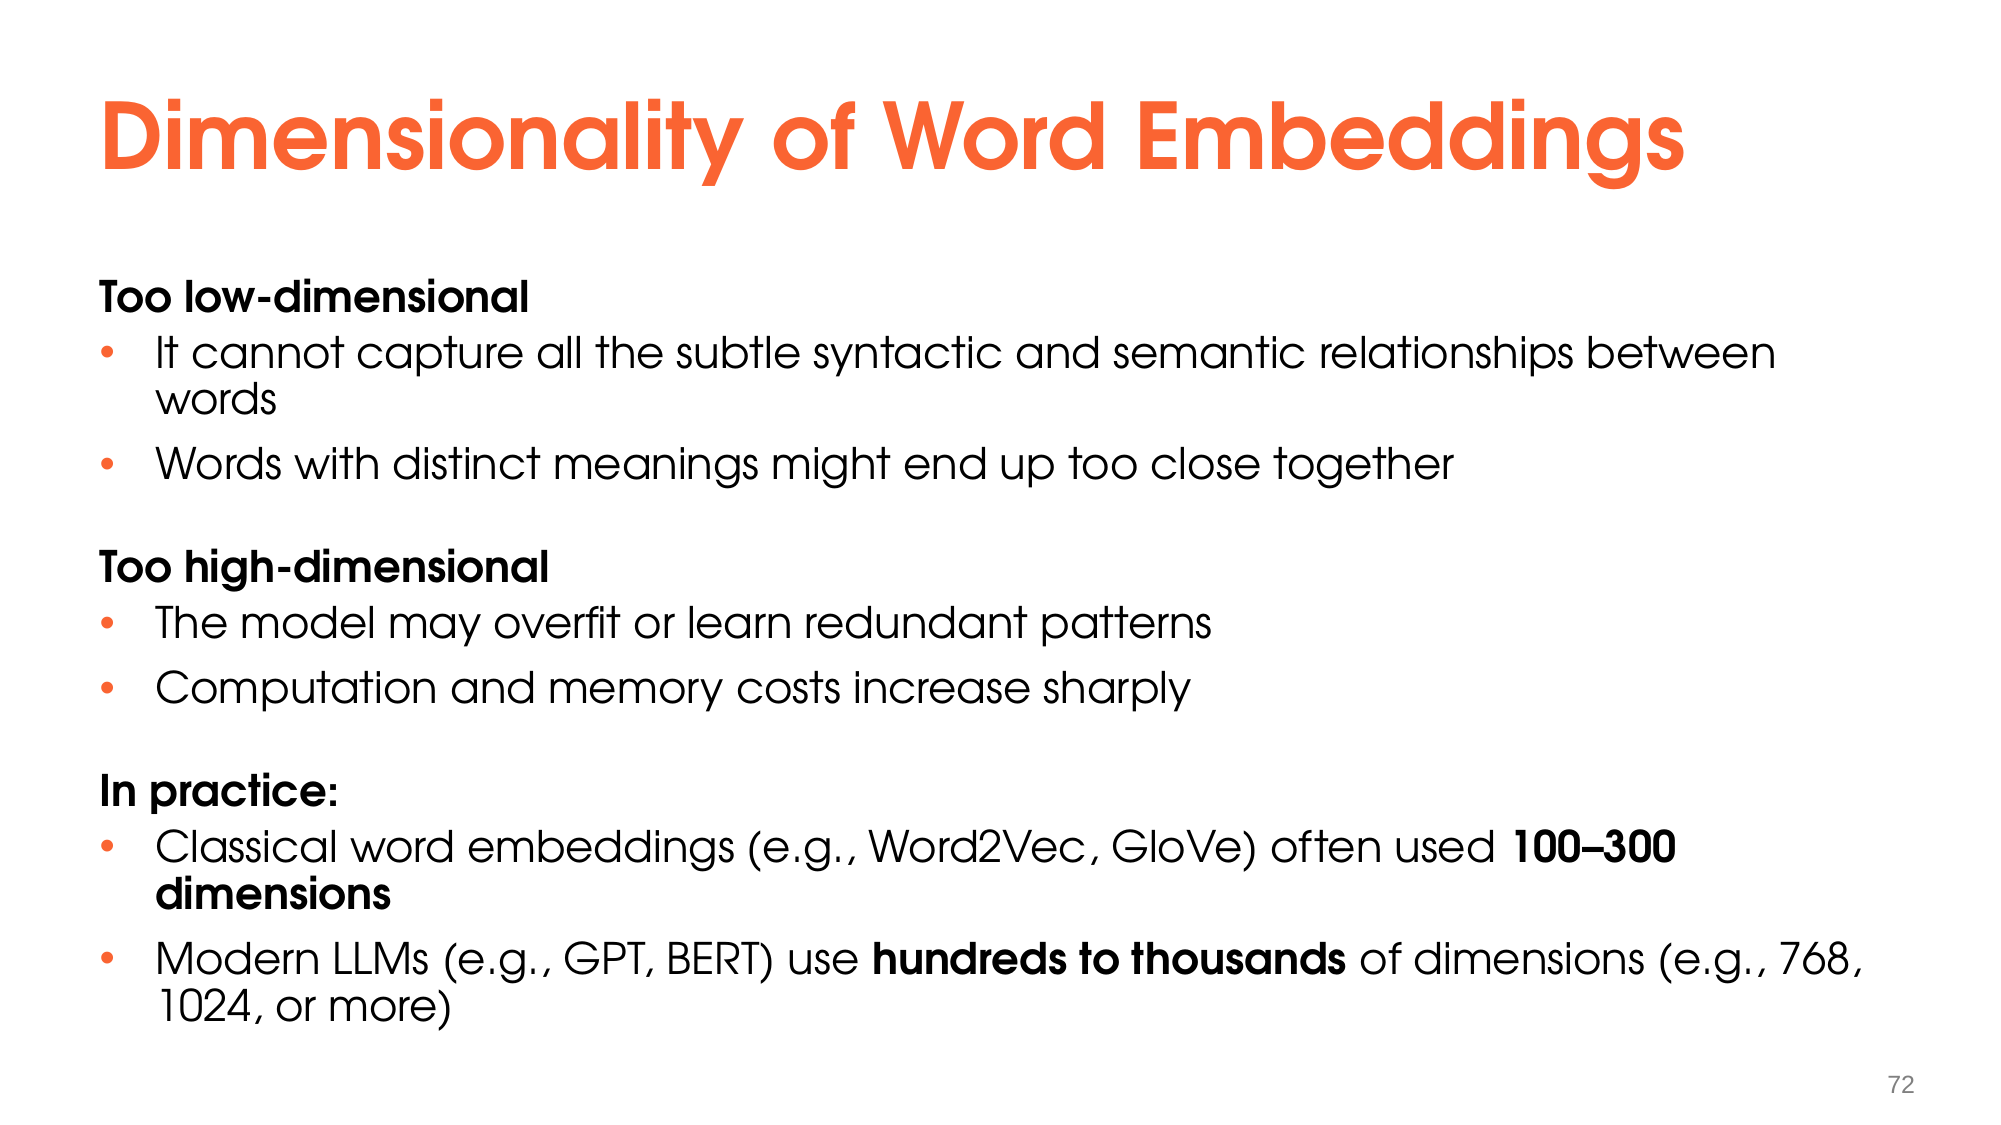

# Dimensionality of Word Embeddings
Too low-dimensional
It cannot capture all the subtle syntactic and semantic relationships between words
Words with distinct meanings might end up too close together
Too high-dimensional
The model may overfit or learn redundant patterns
Computation and memory costs increase sharply
In practice:
Classical word embeddings (e.g., Word2Vec, GloVe) often used 100–300 dimensions
Modern LLMs (e.g., GPT, BERT) use hundreds to thousands of dimensions (e.g., 768, 1024, or more)
72